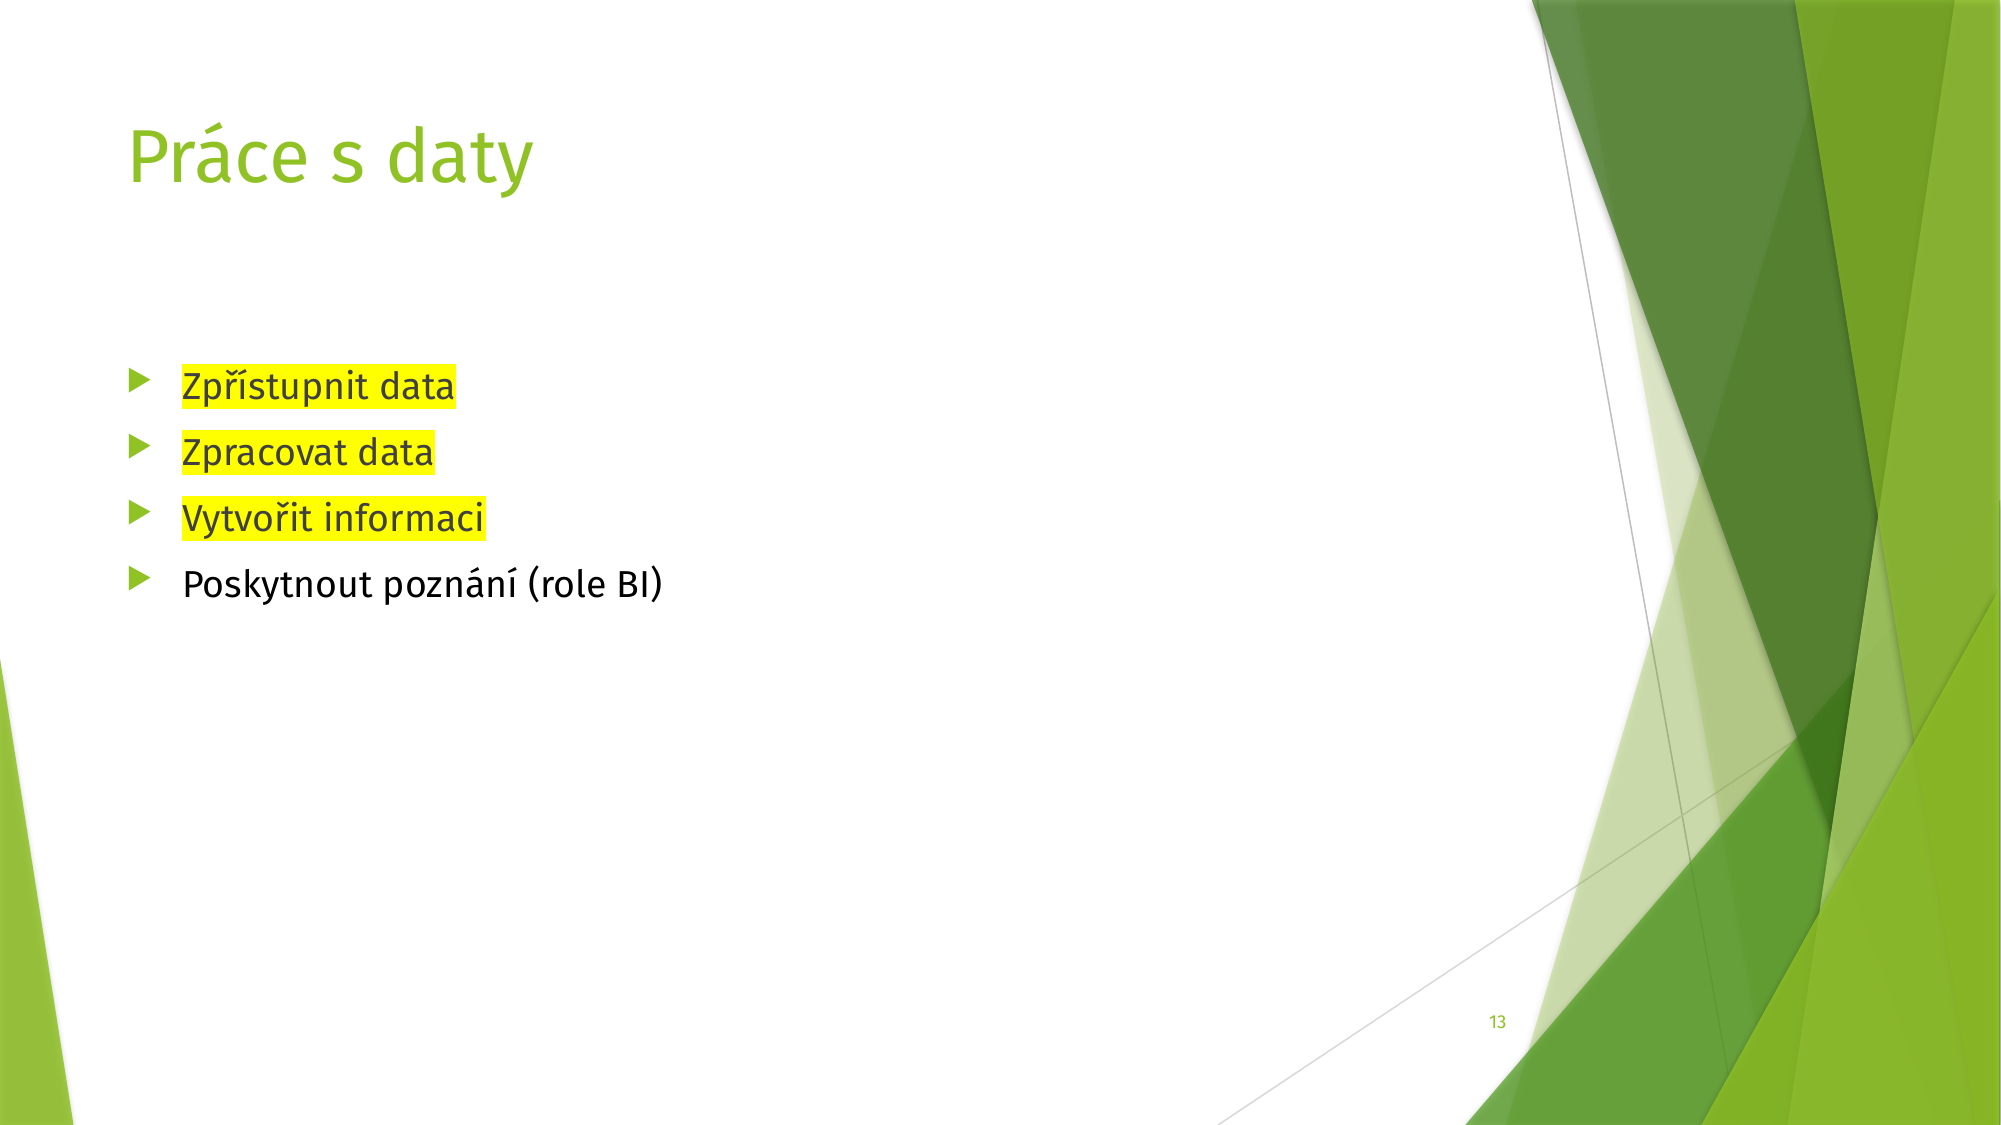

# Práce s daty
Zpřístupnit data
Zpracovat data
Vytvořit informaci
Poskytnout poznání (role BI)

13